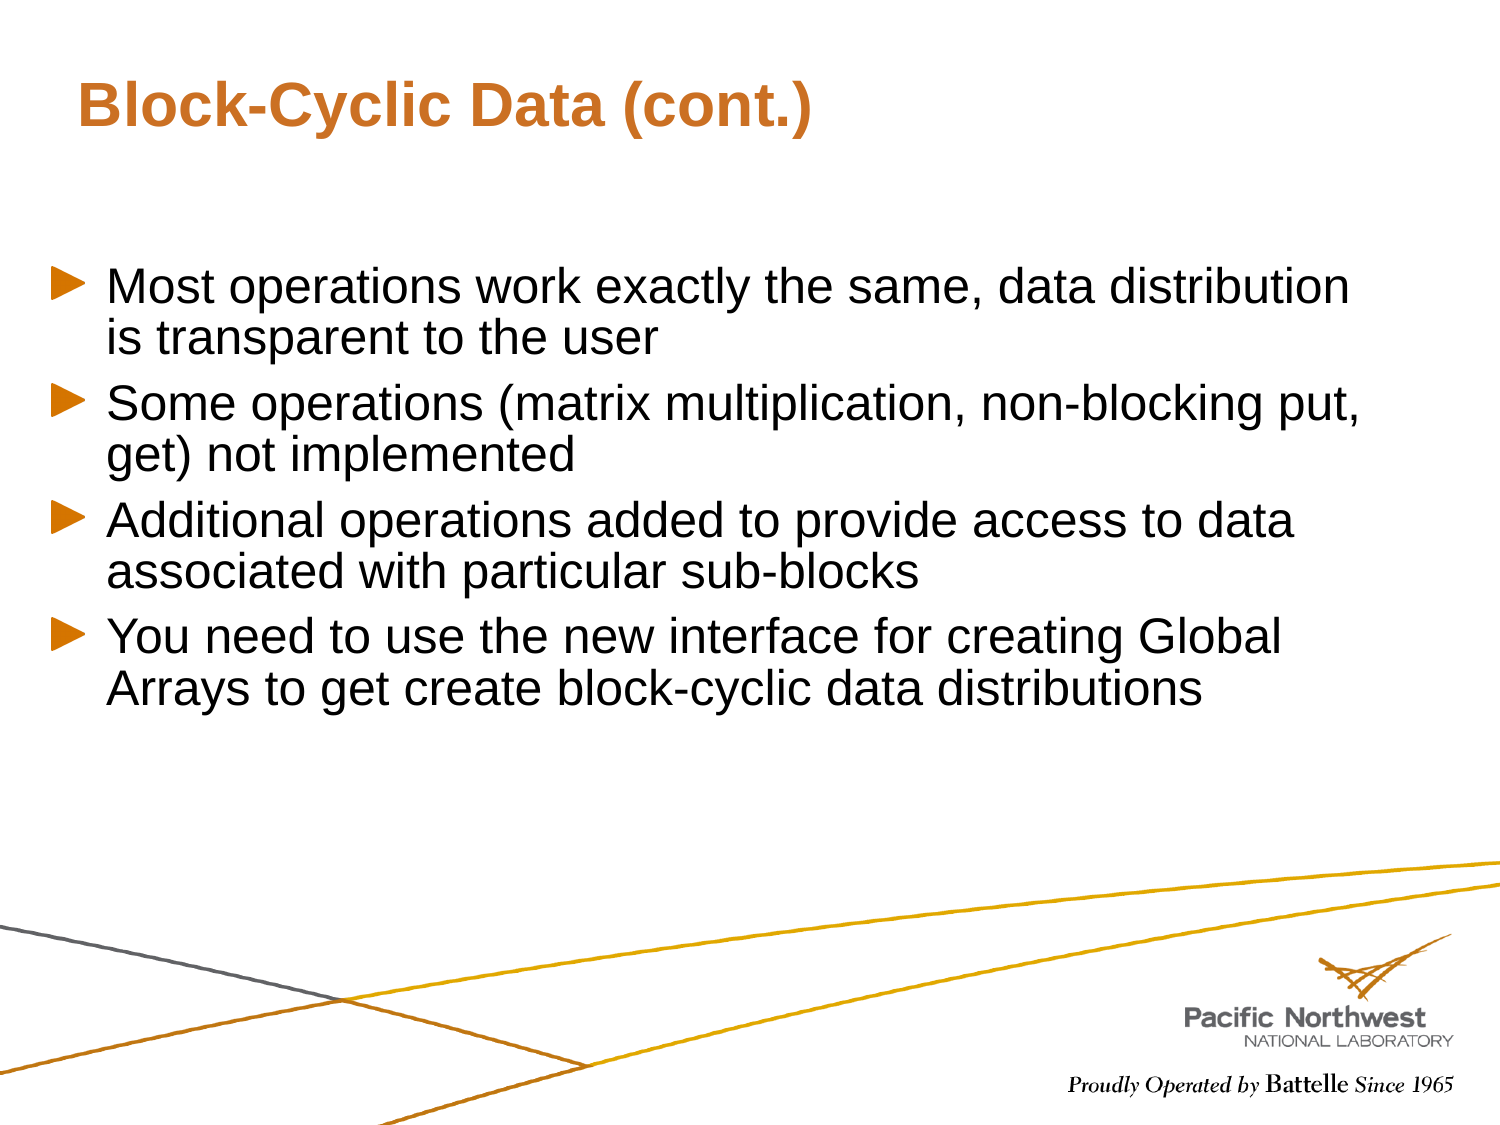

# Block-Cyclic Data (cont.)
Most operations work exactly the same, data distribution is transparent to the user
Some operations (matrix multiplication, non-blocking put, get) not implemented
Additional operations added to provide access to data associated with particular sub-blocks
You need to use the new interface for creating Global Arrays to get create block-cyclic data distributions